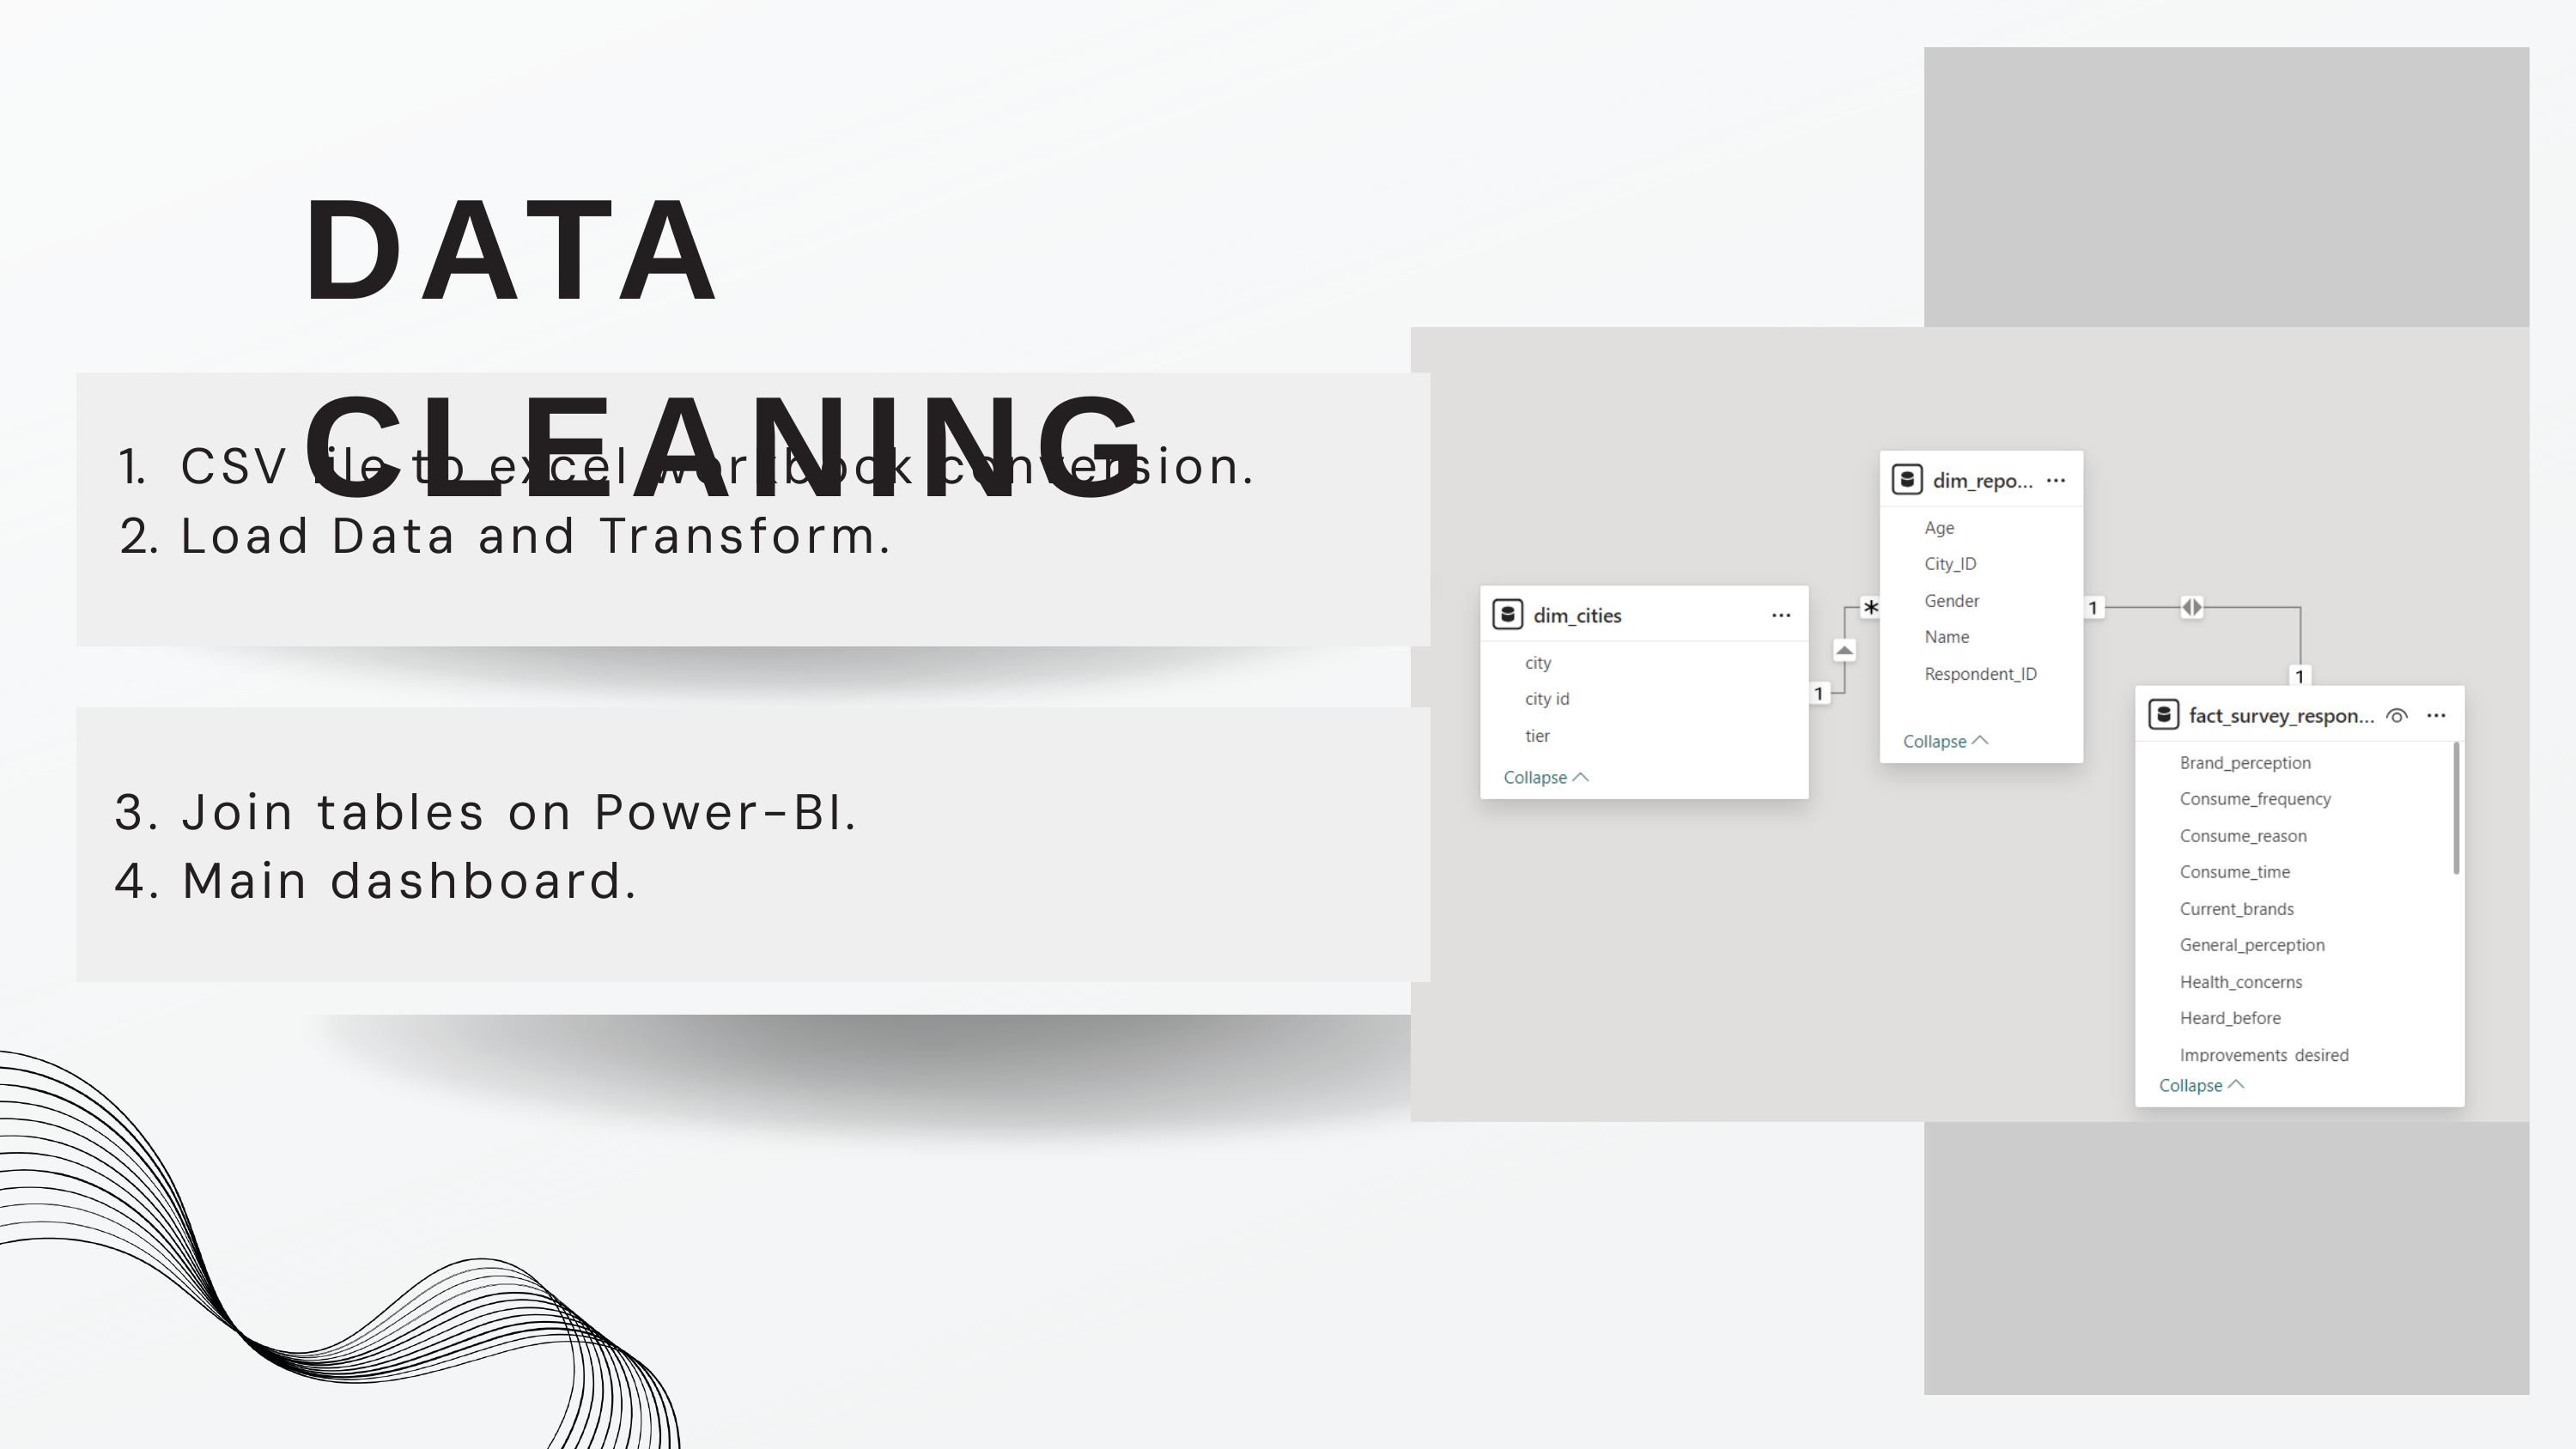

DATA CLEANING

 CSV file to excel workbook conversion.
 Load Data and Transform.

  3. Join tables on Power-BI.
  4. Main dashboard.